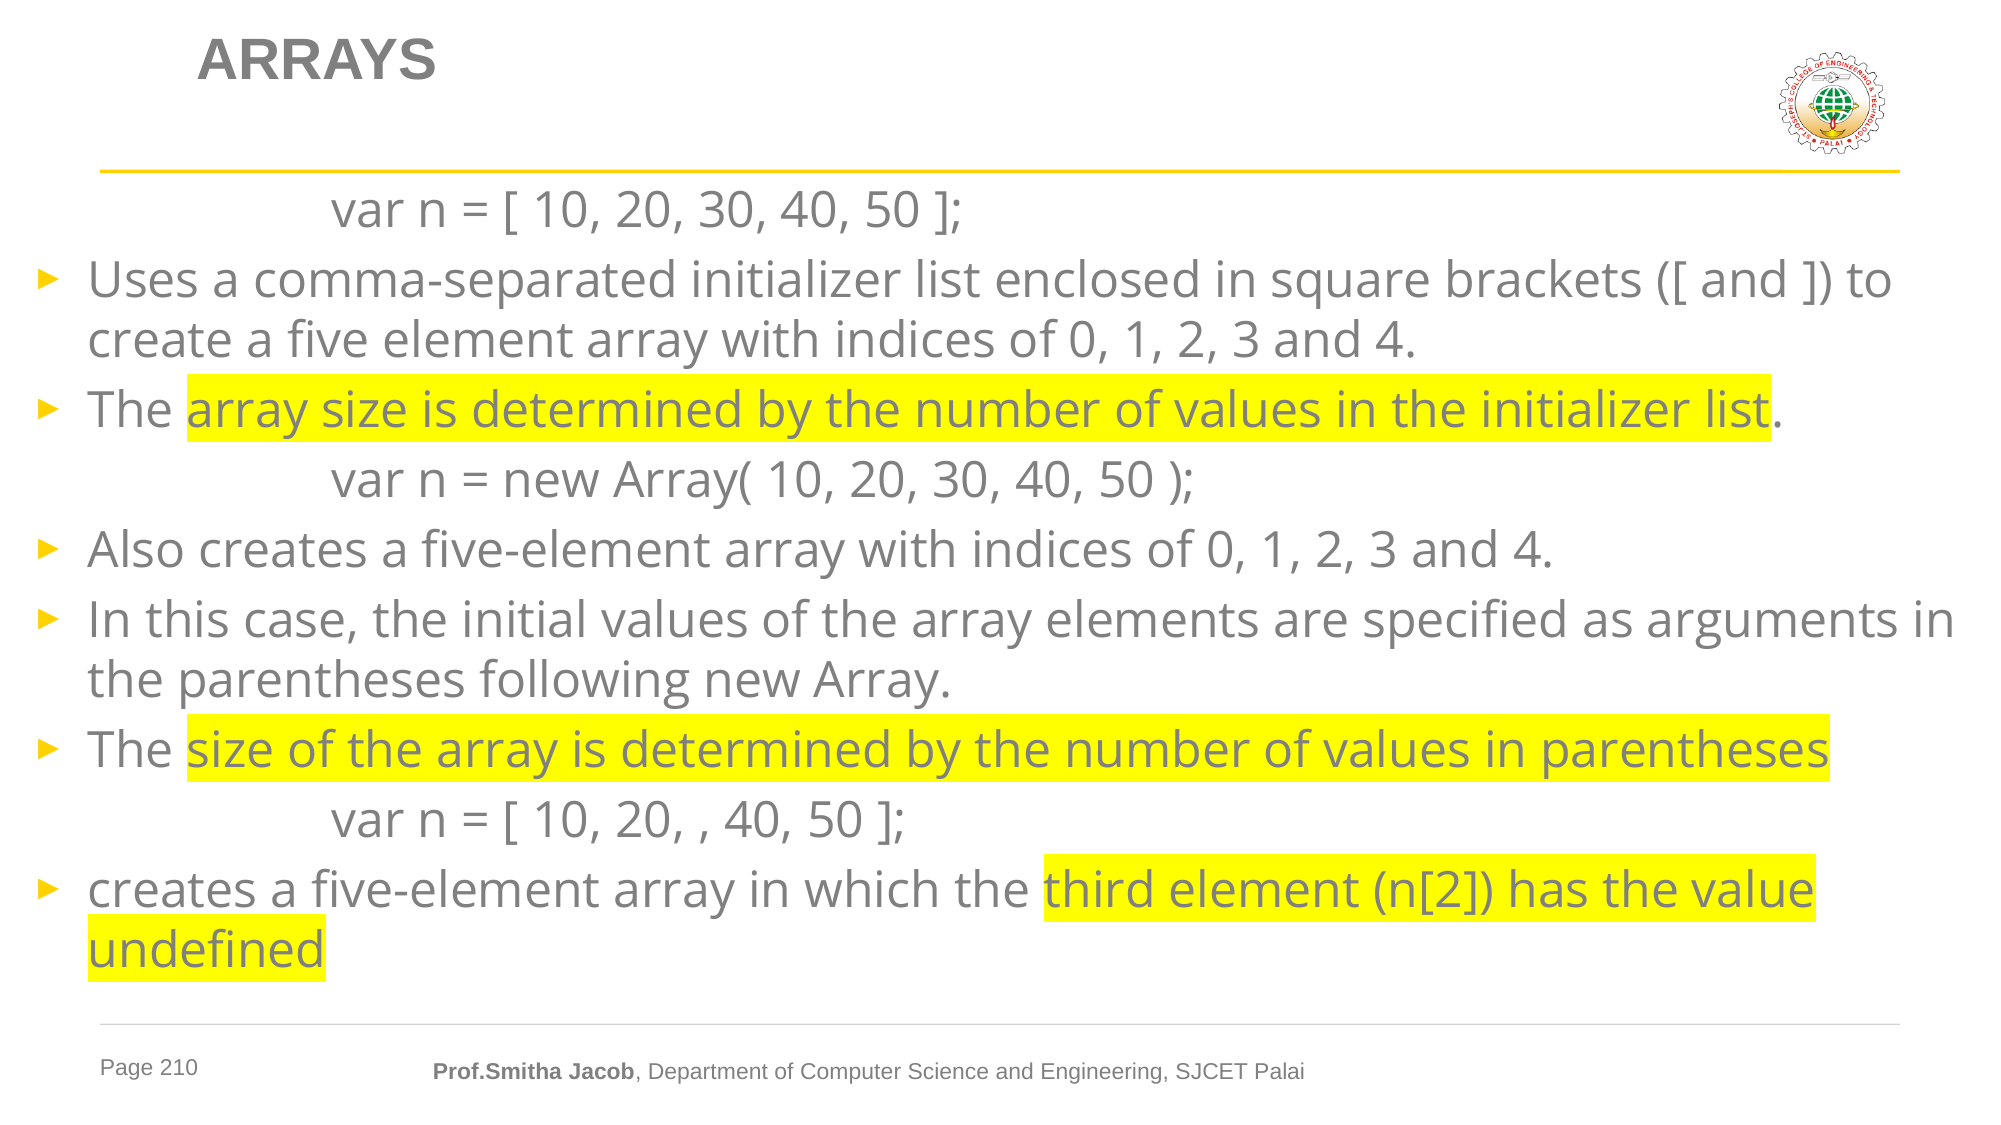

# ARRAYS
		var n = [ 10, 20, 30, 40, 50 ];
Uses a comma-separated initializer list enclosed in square brackets ([ and ]) to create a five element array with indices of 0, 1, 2, 3 and 4.
The array size is determined by the number of values in the initializer list.
		var n = new Array( 10, 20, 30, 40, 50 );
Also creates a five-element array with indices of 0, 1, 2, 3 and 4.
In this case, the initial values of the array elements are specified as arguments in the parentheses following new Array.
The size of the array is determined by the number of values in parentheses
		var n = [ 10, 20, , 40, 50 ];
creates a five-element array in which the third element (n[2]) has the value undefined